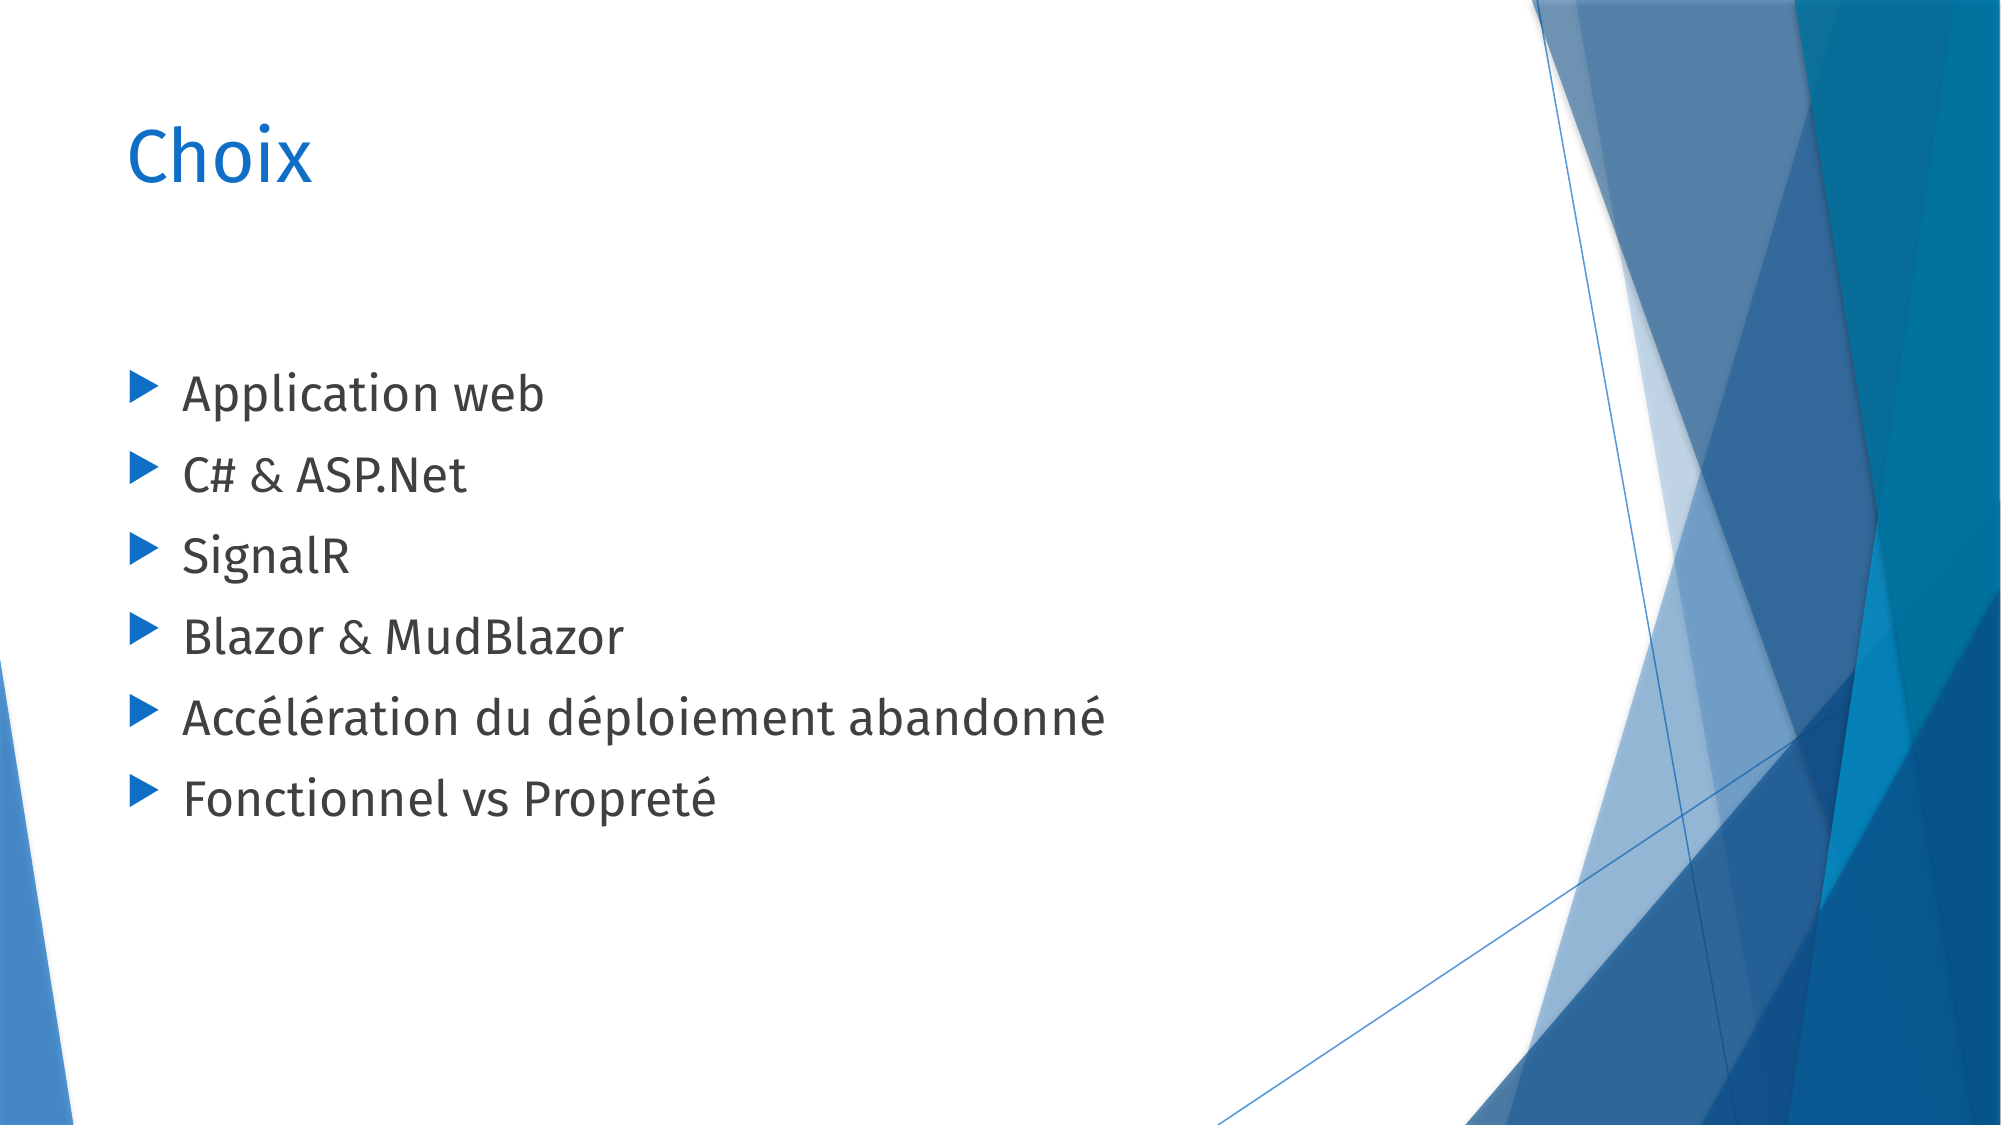

# Choix
Application web
C# & ASP.Net
SignalR
Blazor & MudBlazor
Accélération du déploiement abandonné
Fonctionnel vs Propreté